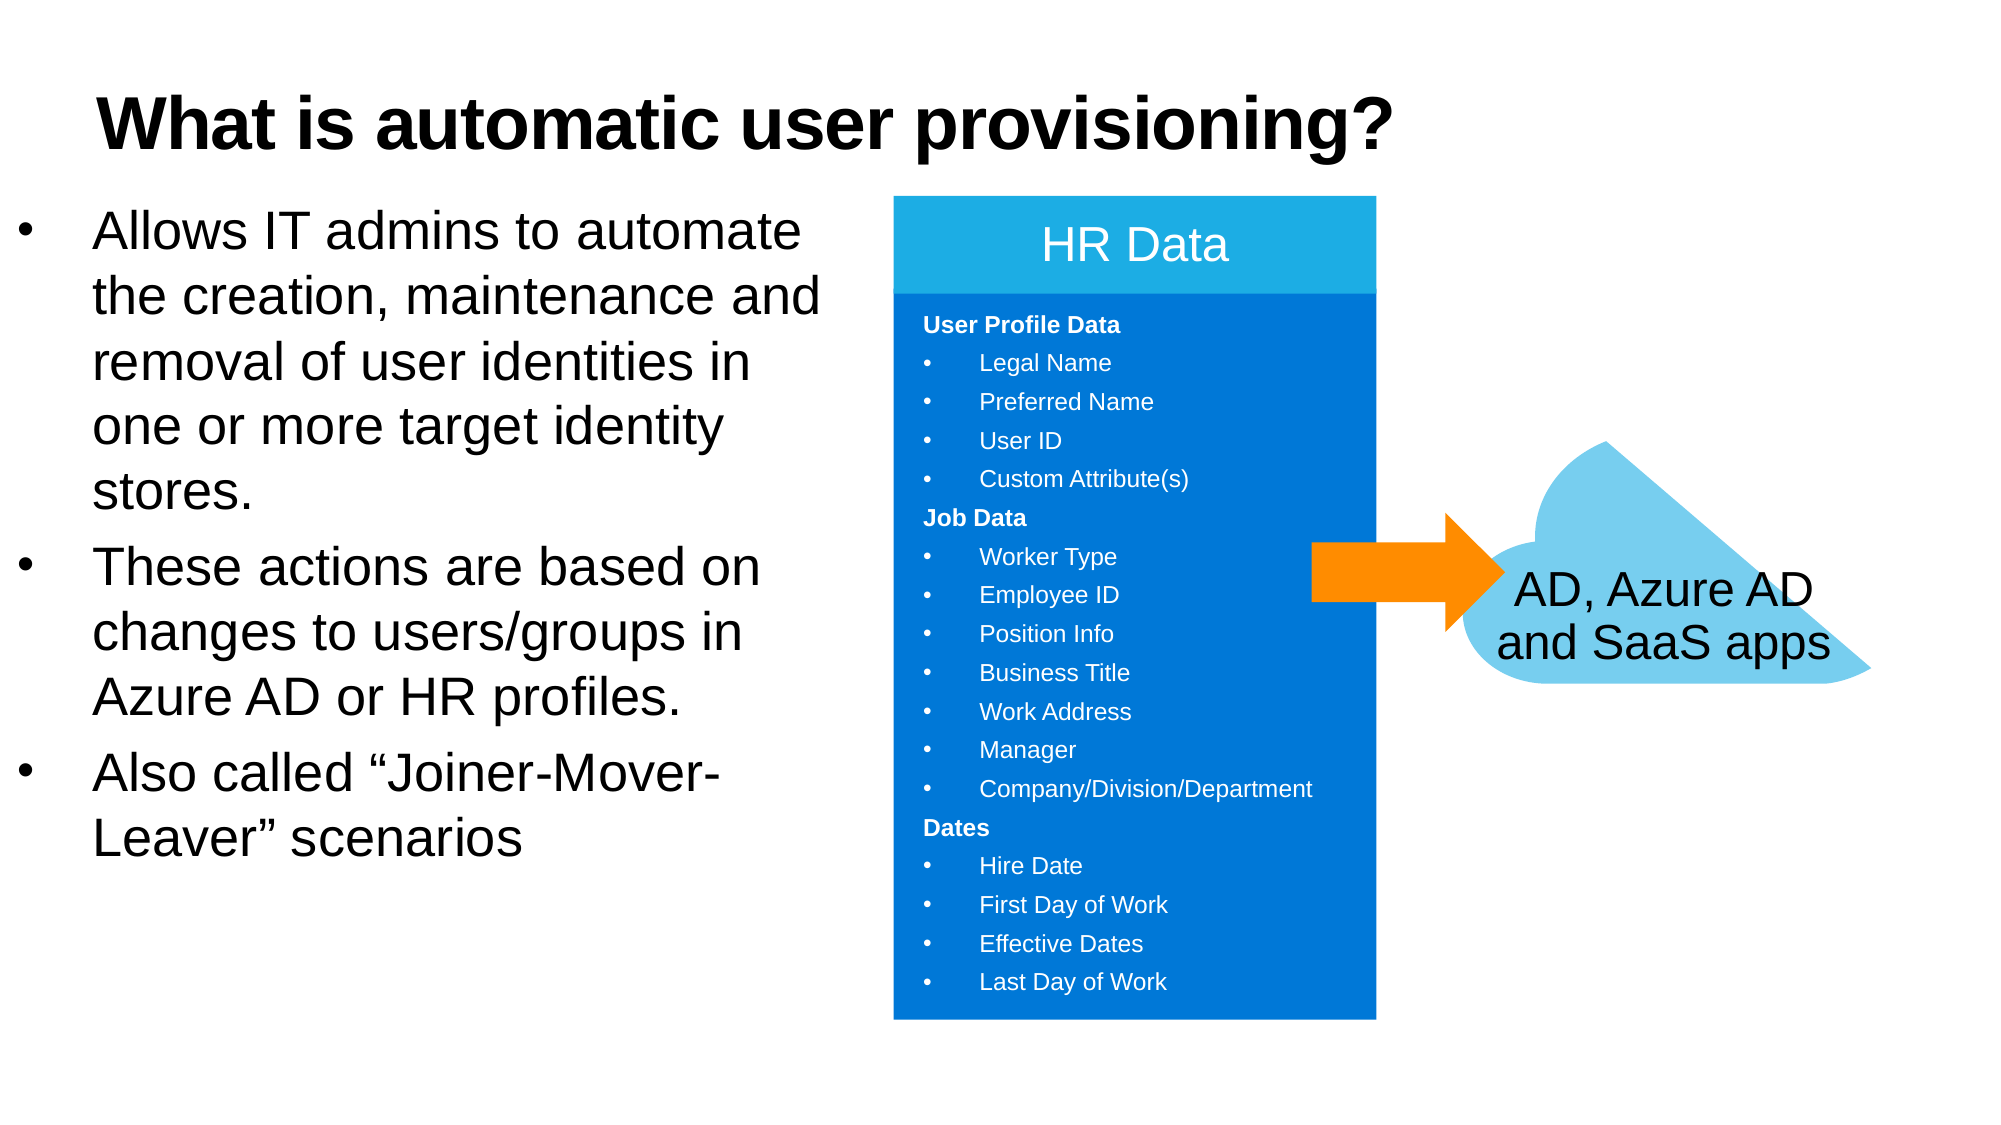

# What is automatic user provisioning?
Allows IT admins to automate the creation, maintenance and removal of user identities in one or more target identity stores.
These actions are based on changes to users/groups in Azure AD or HR profiles.
Also called “Joiner-Mover-Leaver” scenarios

HR Data
User Profile Data
Legal Name
Preferred Name
User ID
Custom Attribute(s)
Job Data
Worker Type
Employee ID
Position Info
Business Title
Work Address
Manager
Company/Division/Department
Dates
Hire Date
First Day of Work
Effective Dates
Last Day of Work

AD, Azure AD and SaaS apps